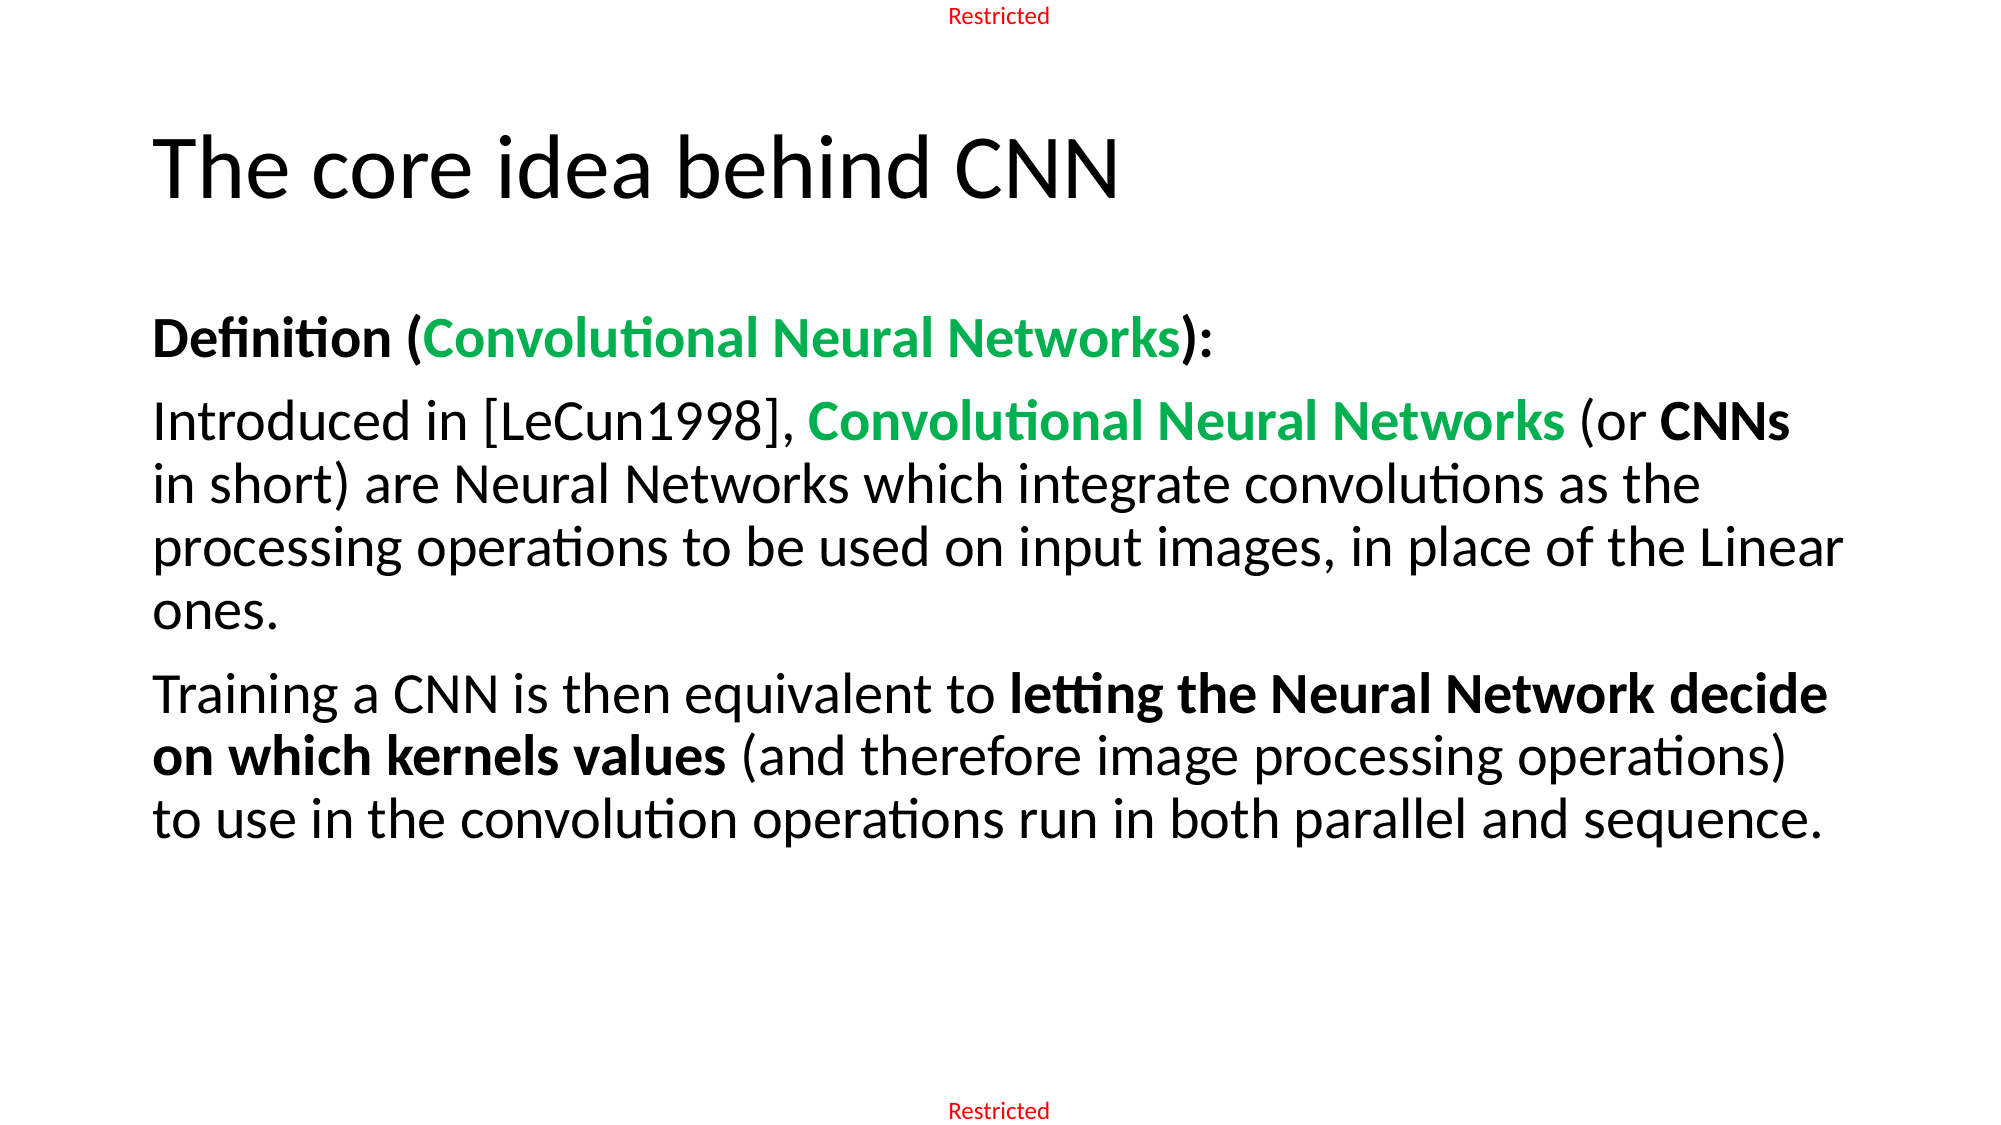

# The core idea behind CNN
Definition (Convolutional Neural Networks):
Introduced in [LeCun1998], Convolutional Neural Networks (or CNNs in short) are Neural Networks which integrate convolutions as the processing operations to be used on input images, in place of the Linear ones.
Training a CNN is then equivalent to letting the Neural Network decide on which kernels values (and therefore image processing operations) to use in the convolution operations run in both parallel and sequence.